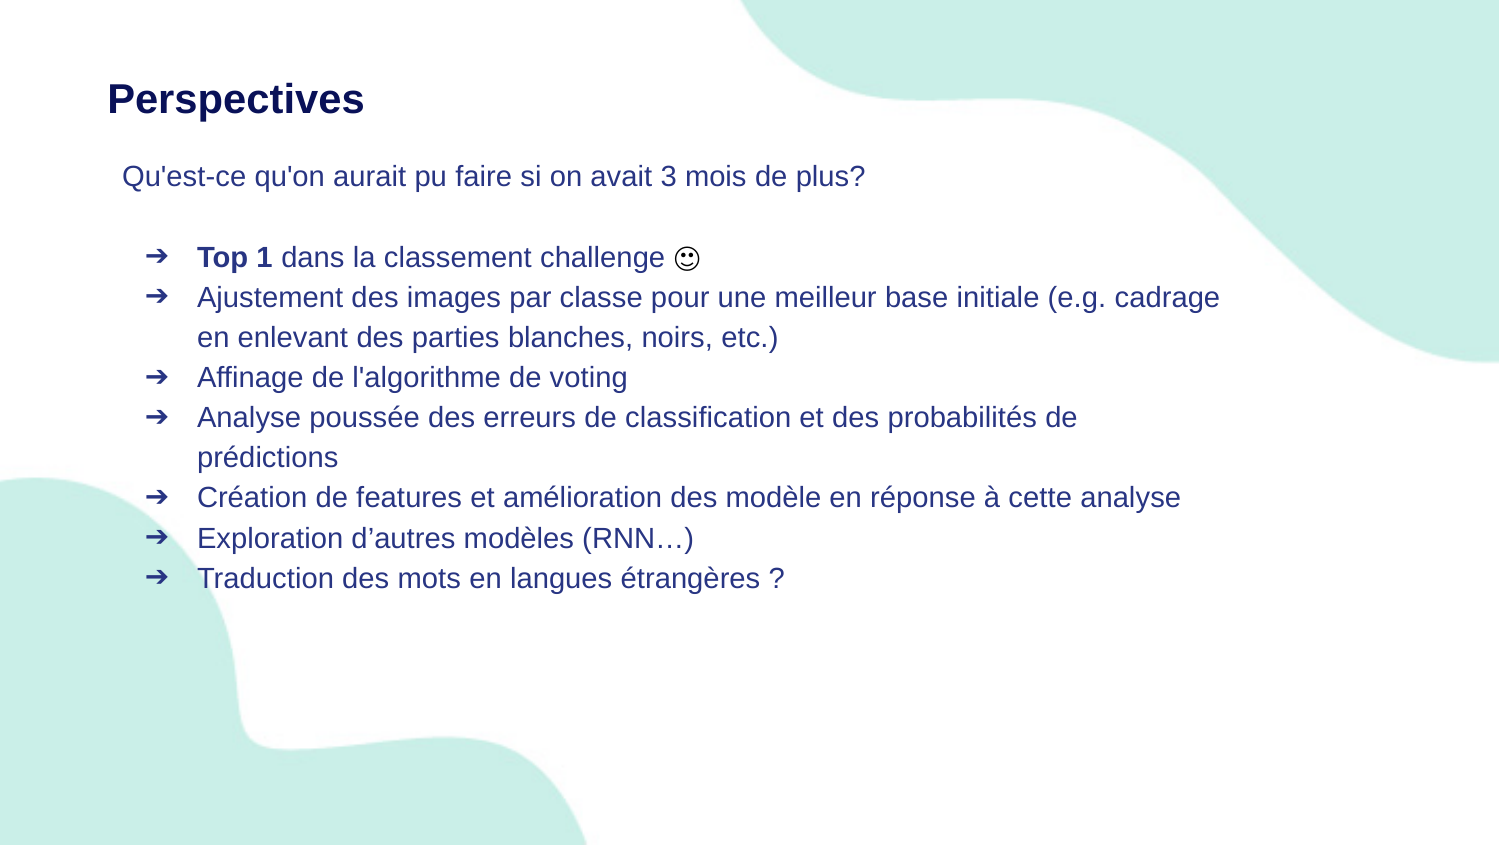

# Perspectives
Qu'est-ce qu'on aurait pu faire si on avait 3 mois de plus?

Top 1 dans la classement challenge 🙂
Ajustement des images par classe pour une meilleur base initiale (e.g. cadrage en enlevant des parties blanches, noirs, etc.)
Affinage de l'algorithme de voting
Analyse poussée des erreurs de classification et des probabilités de prédictions
Création de features et amélioration des modèle en réponse à cette analyse
Exploration d’autres modèles (RNN…)
Traduction des mots en langues étrangères ?